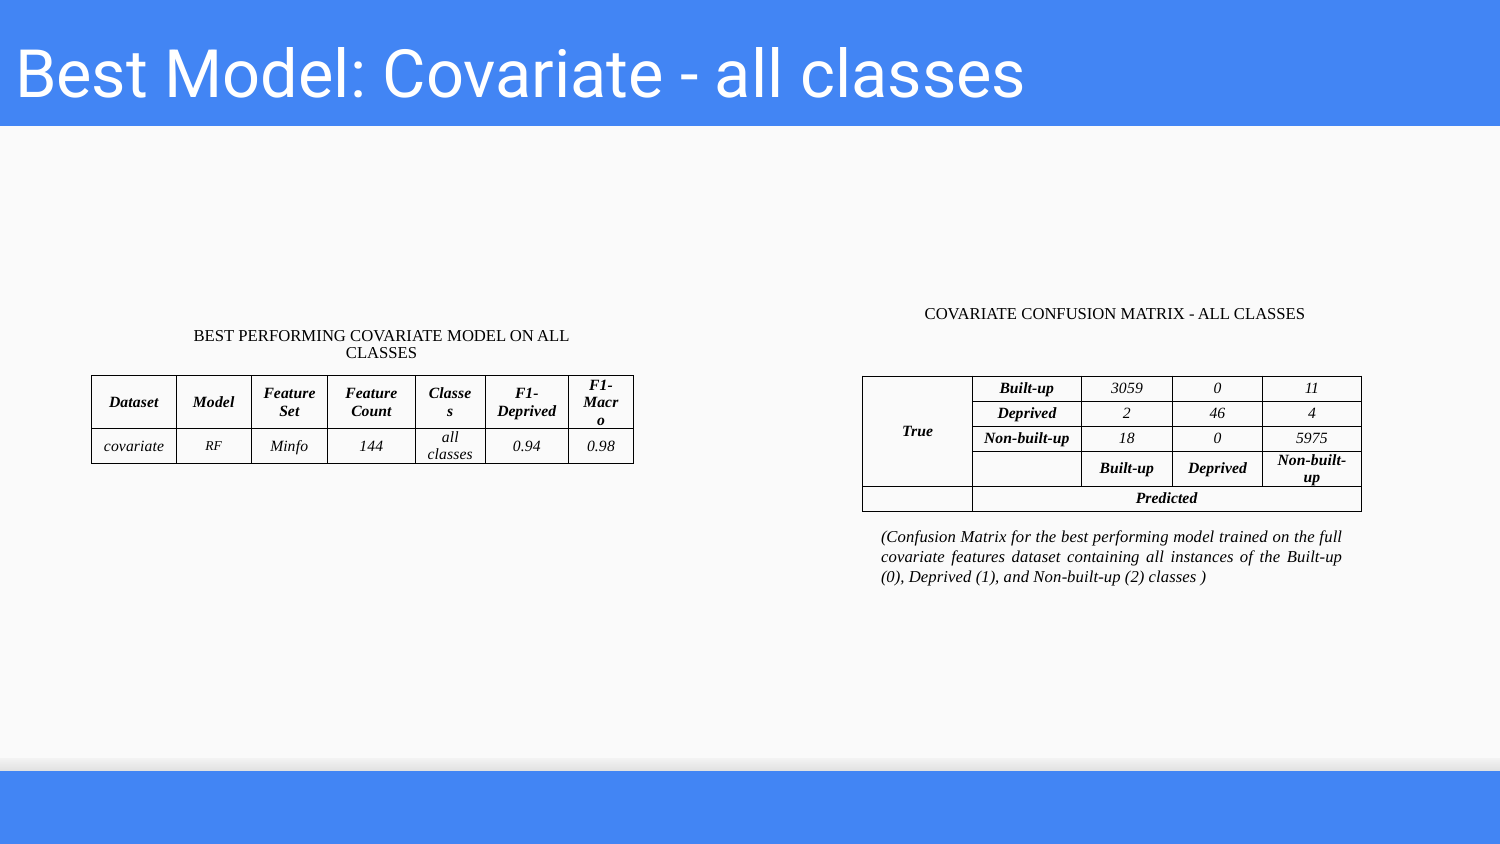

Best Model: Covariate - all classes
Covariate Confusion Matrix - All Classes
Best Performing Covariate Model on All Classes
| Dataset | Model | Feature Set | Feature Count | Classes | F1- Deprived | F1- Macro |
| --- | --- | --- | --- | --- | --- | --- |
| covariate | RF | Minfo | 144 | all classes | 0.94 | 0.98 |
| True | Built-up | 3059 | 0 | 11 |
| --- | --- | --- | --- | --- |
|  | Deprived | 2 | 46 | 4 |
|  | Non-built-up | 18 | 0 | 5975 |
|  |  | Built-up | Deprived | Non-built-up |
|  | Predicted |  |  |  |
(Confusion Matrix for the best performing model trained on the full covariate features dataset containing all instances of the Built-up (0), Deprived (1), and Non-built-up (2) classes )